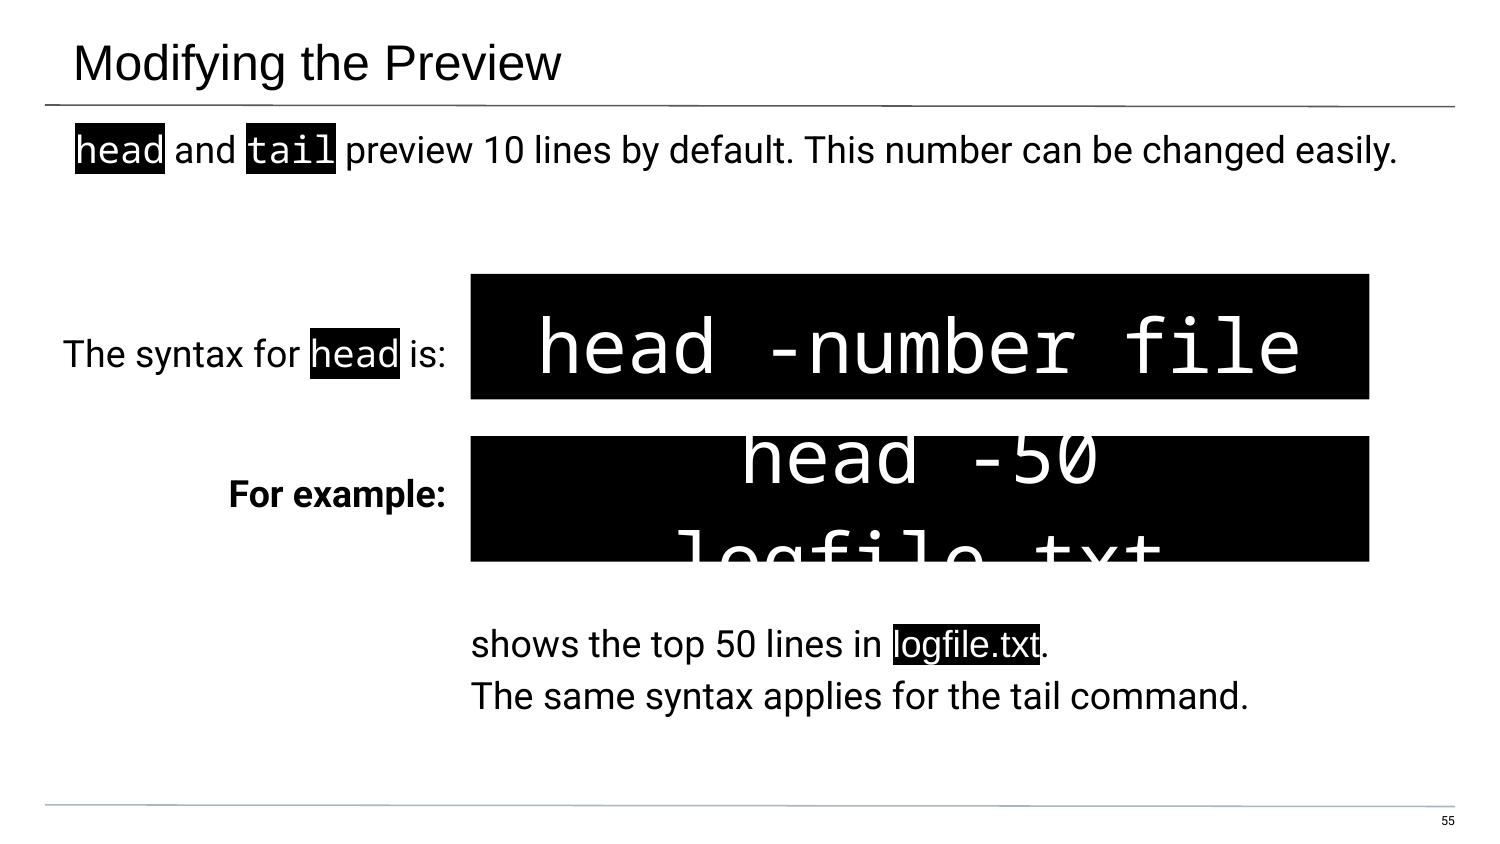

# Modifying the Preview
head and tail preview 10 lines by default. This number can be changed easily.
head -number file
The syntax for head is:
head -50 logfile.txt
For example:
shows the top 50 lines in logfile.txt.
The same syntax applies for the tail command.

55